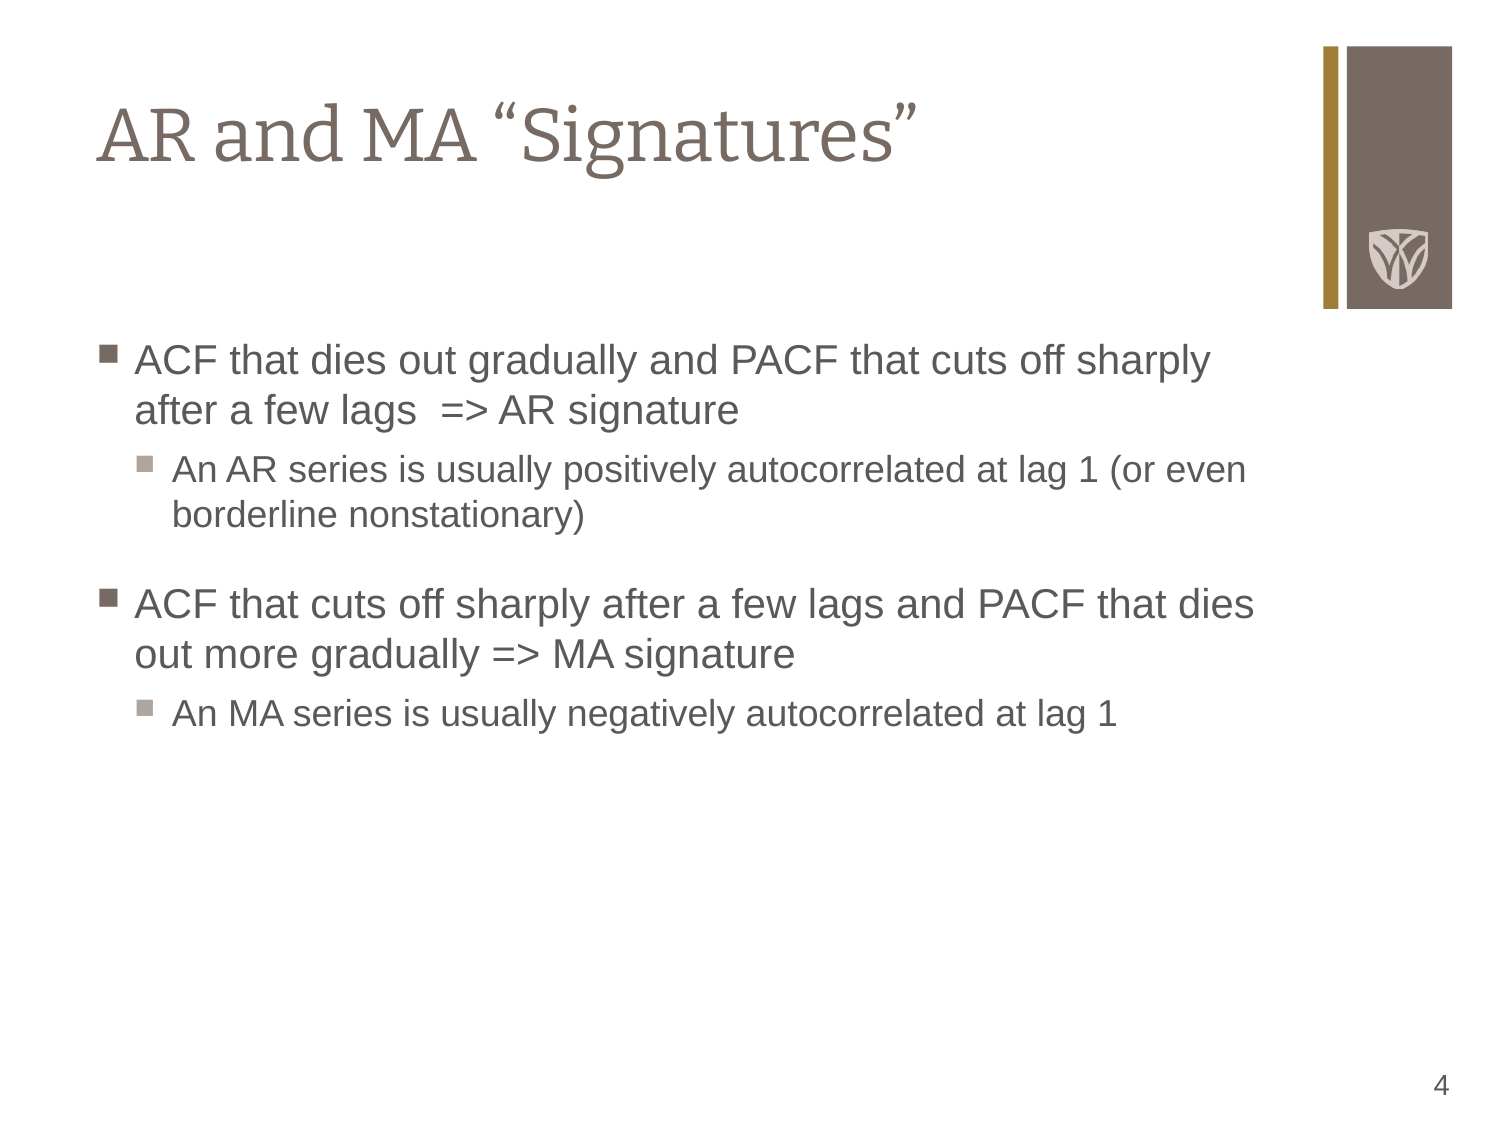

# AR and MA “Signatures”
ACF that dies out gradually and PACF that cuts off sharply after a few lags  => AR signature
An AR series is usually positively autocorrelated at lag 1 (or even borderline nonstationary)
ACF that cuts off sharply after a few lags and PACF that dies out more gradually => MA signature
An MA series is usually negatively autocorrelated at lag 1
4